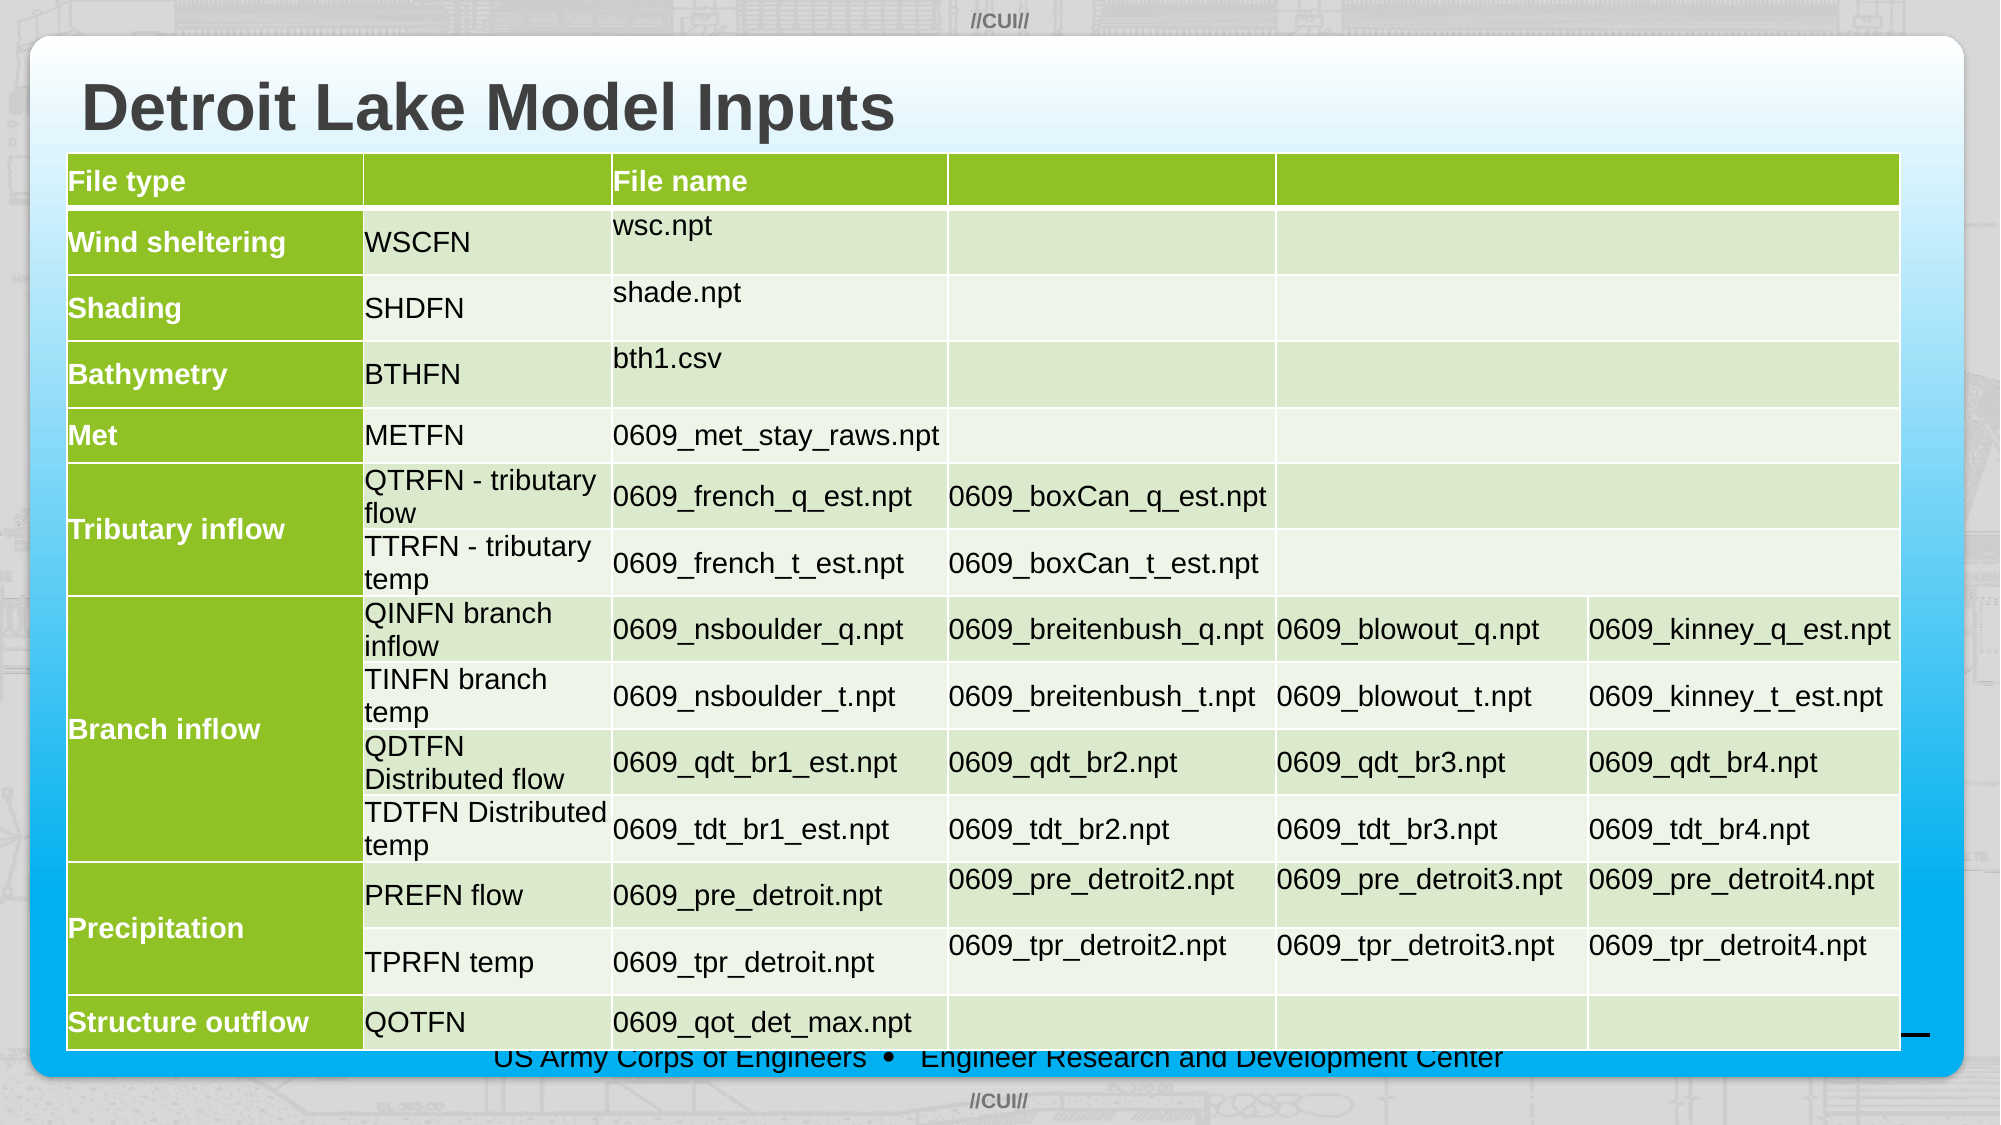

# Detroit Lake Model Inputs
| File type |  | File name |  |  |  |
| --- | --- | --- | --- | --- | --- |
| Wind sheltering | WSCFN | wsc.npt |  |  |  |
| Shading | SHDFN | shade.npt |  |  |  |
| Bathymetry | BTHFN | bth1.csv |  |  |  |
| Met | METFN | 0609\_met\_stay\_raws.npt |  |  |  |
| Tributary inflow | QTRFN - tributary flow | 0609\_french\_q\_est.npt | 0609\_boxCan\_q\_est.npt |  |  |
|  | TTRFN - tributary temp | 0609\_french\_t\_est.npt | 0609\_boxCan\_t\_est.npt |  |  |
| Branch inflow | QINFN branch inflow | 0609\_nsboulder\_q.npt | 0609\_breitenbush\_q.npt | 0609\_blowout\_q.npt | 0609\_kinney\_q\_est.npt |
|  | TINFN branch temp | 0609\_nsboulder\_t.npt | 0609\_breitenbush\_t.npt | 0609\_blowout\_t.npt | 0609\_kinney\_t\_est.npt |
|  | QDTFN Distributed flow | 0609\_qdt\_br1\_est.npt | 0609\_qdt\_br2.npt | 0609\_qdt\_br3.npt | 0609\_qdt\_br4.npt |
|  | TDTFN Distributed temp | 0609\_tdt\_br1\_est.npt | 0609\_tdt\_br2.npt | 0609\_tdt\_br3.npt | 0609\_tdt\_br4.npt |
| Precipitation | PREFN flow | 0609\_pre\_detroit.npt | 0609\_pre\_detroit2.npt | 0609\_pre\_detroit3.npt | 0609\_pre\_detroit4.npt |
|  | TPRFN temp | 0609\_tpr\_detroit.npt | 0609\_tpr\_detroit2.npt | 0609\_tpr\_detroit3.npt | 0609\_tpr\_detroit4.npt |
| Structure outflow | QOTFN | 0609\_qot\_det\_max.npt |  |  |  |